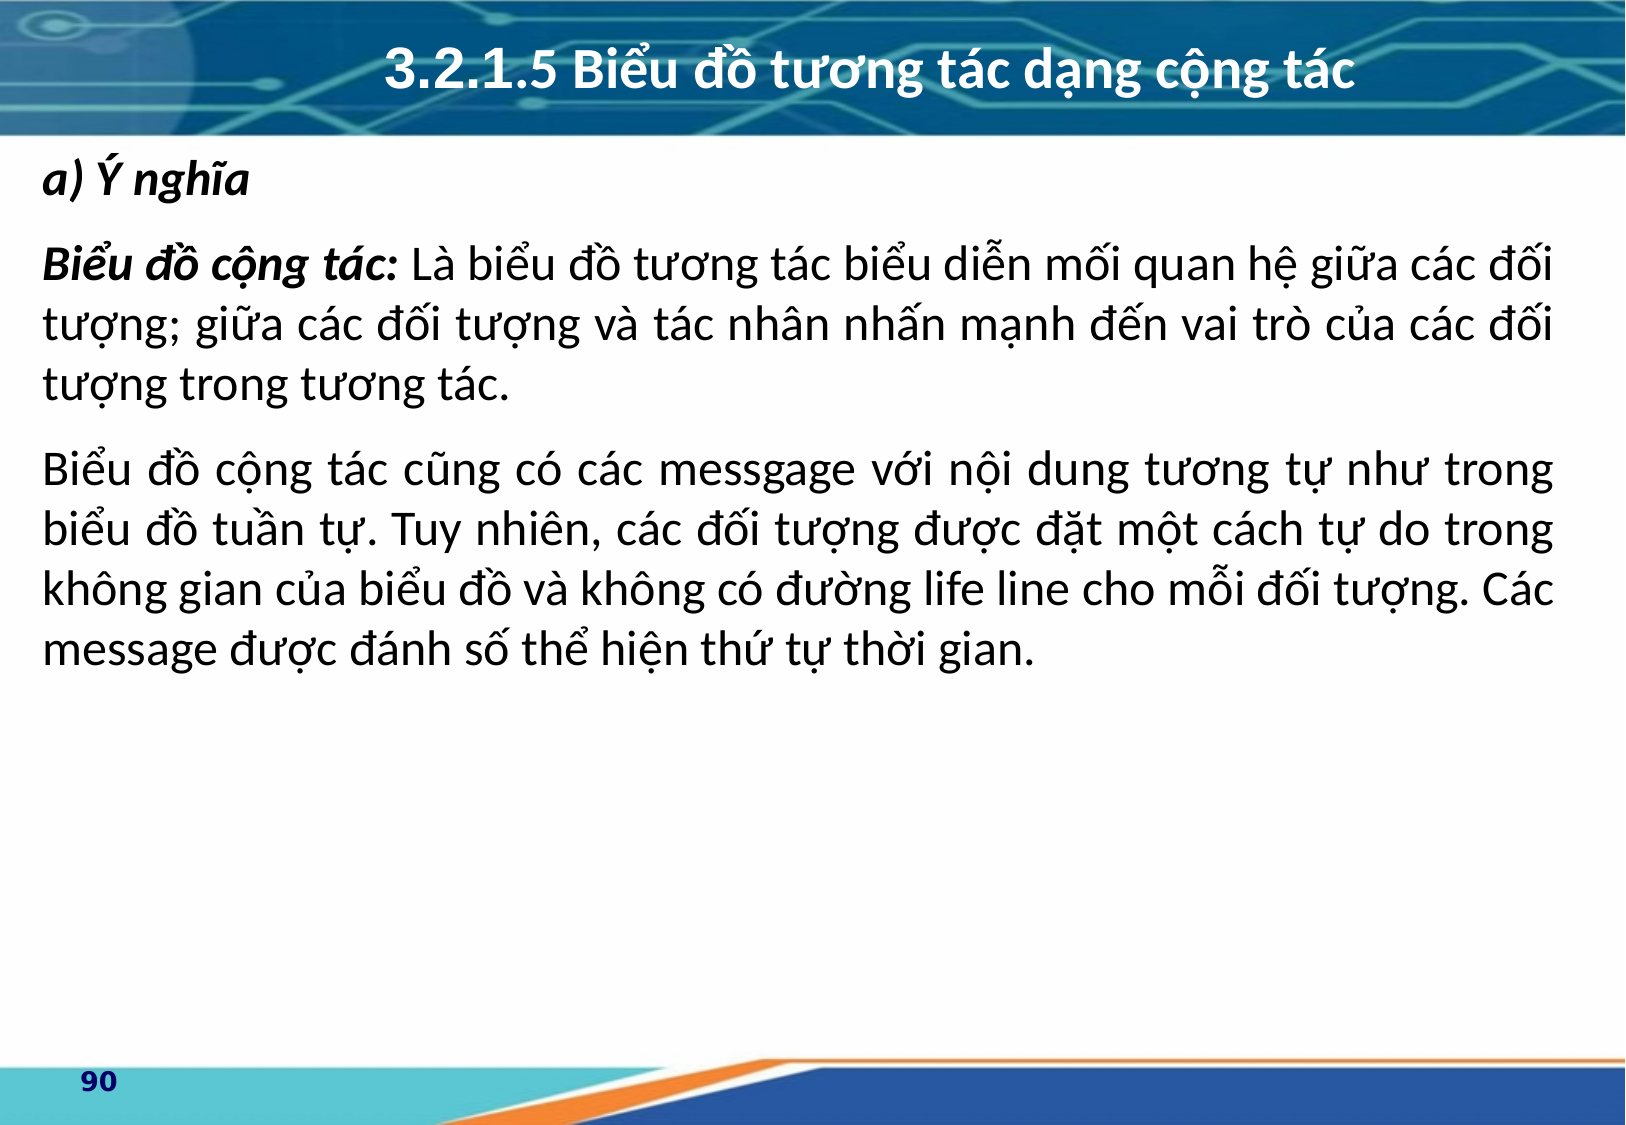

3.2.1.5 Biểu đồ tương tác dạng cộng tác
a) Ý nghĩa
Biểu đồ cộng tác: Là biểu đồ tương tác biểu diễn mối quan hệ giữa các đối tượng; giữa các đối tượng và tác nhân nhấn mạnh đến vai trò của các đối tượng trong tương tác.
Biểu đồ cộng tác cũng có các messgage với nội dung tương tự như trong biểu đồ tuần tự. Tuy nhiên, các đối tượng được đặt một cách tự do trong không gian của biểu đồ và không có đường life line cho mỗi đối tượng. Các message được đánh số thể hiện thứ tự thời gian.
90